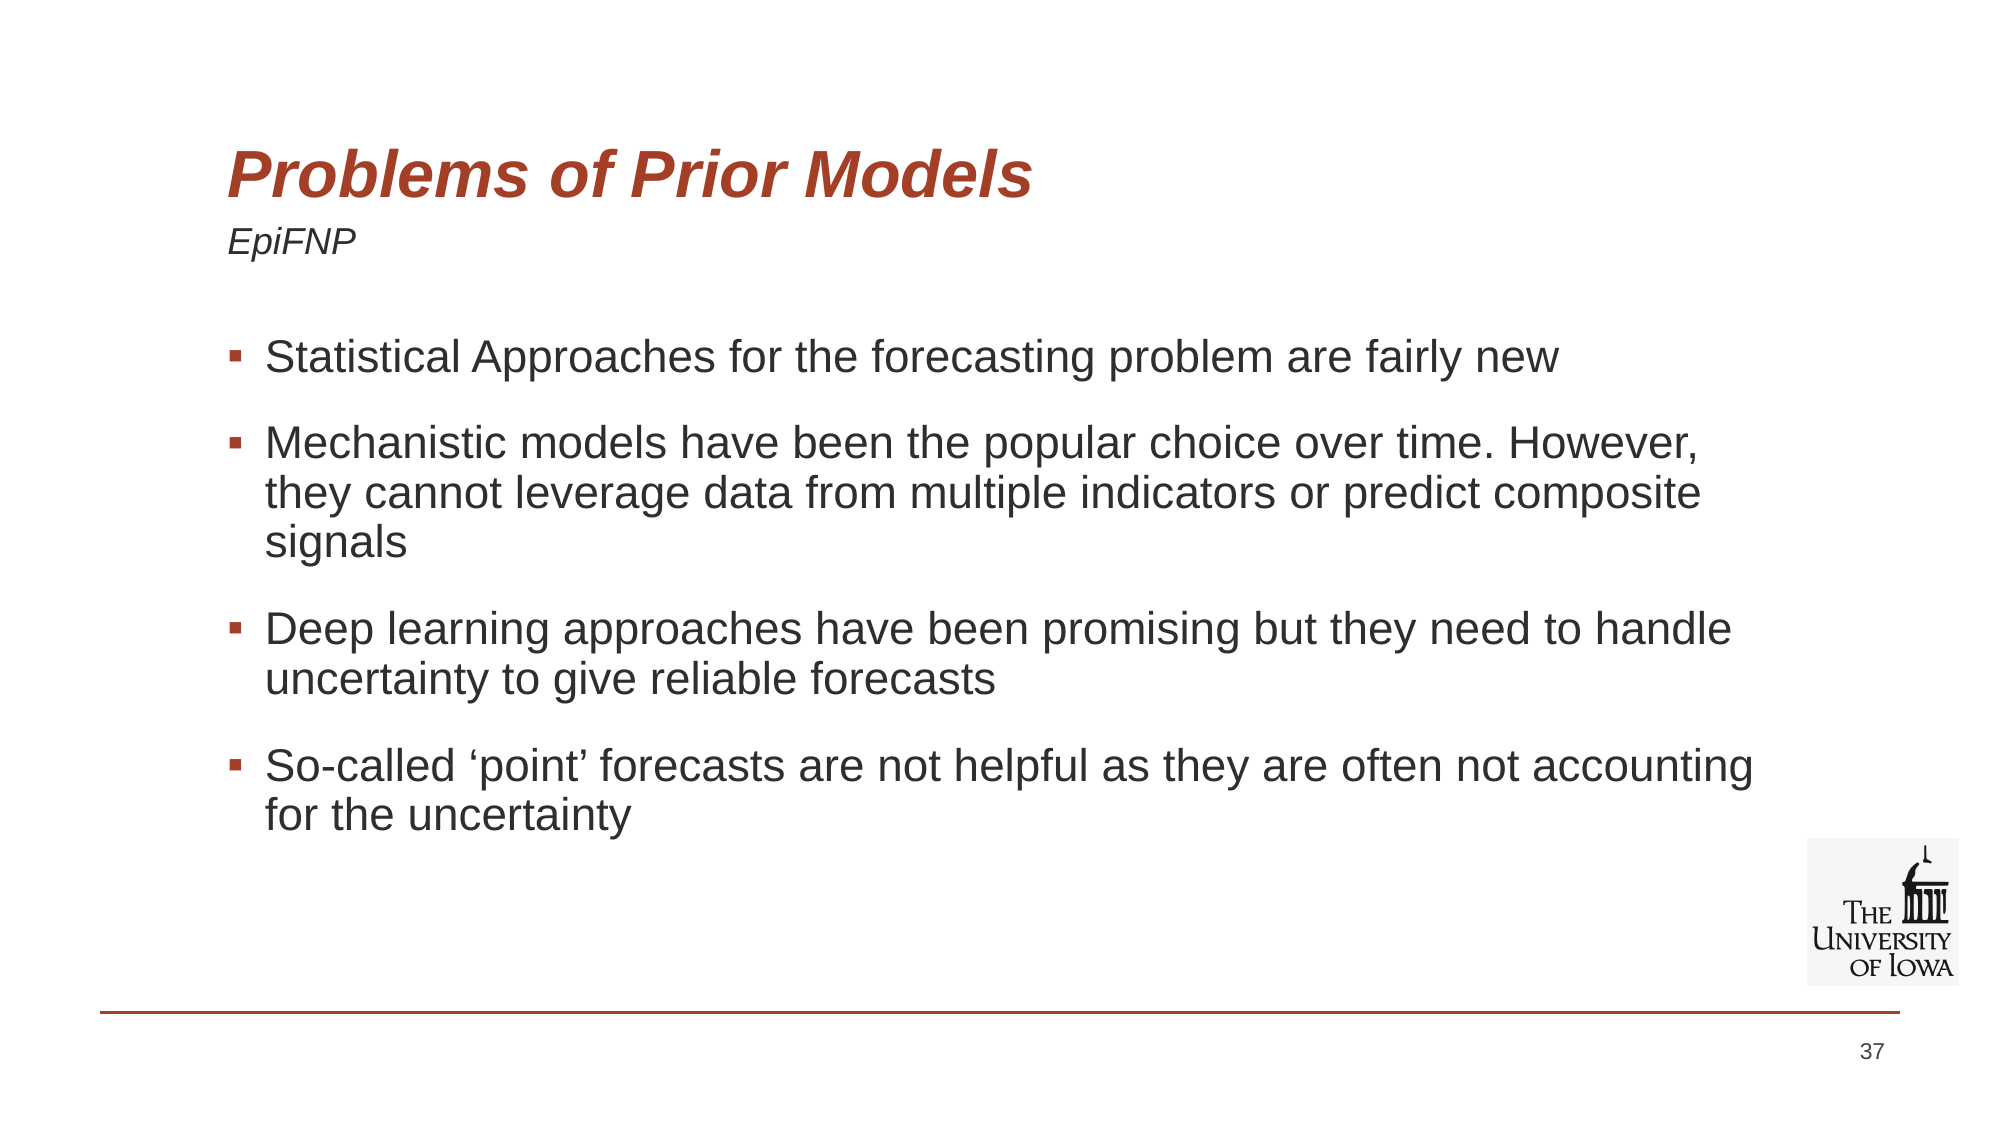

# Problems of Prior Models
EpiFNP
Statistical Approaches for the forecasting problem are fairly new
Mechanistic models have been the popular choice over time. However, they cannot leverage data from multiple indicators or predict composite signals
Deep learning approaches have been promising but they need to handle uncertainty to give reliable forecasts
So-called ‘point’ forecasts are not helpful as they are often not accounting for the uncertainty

37